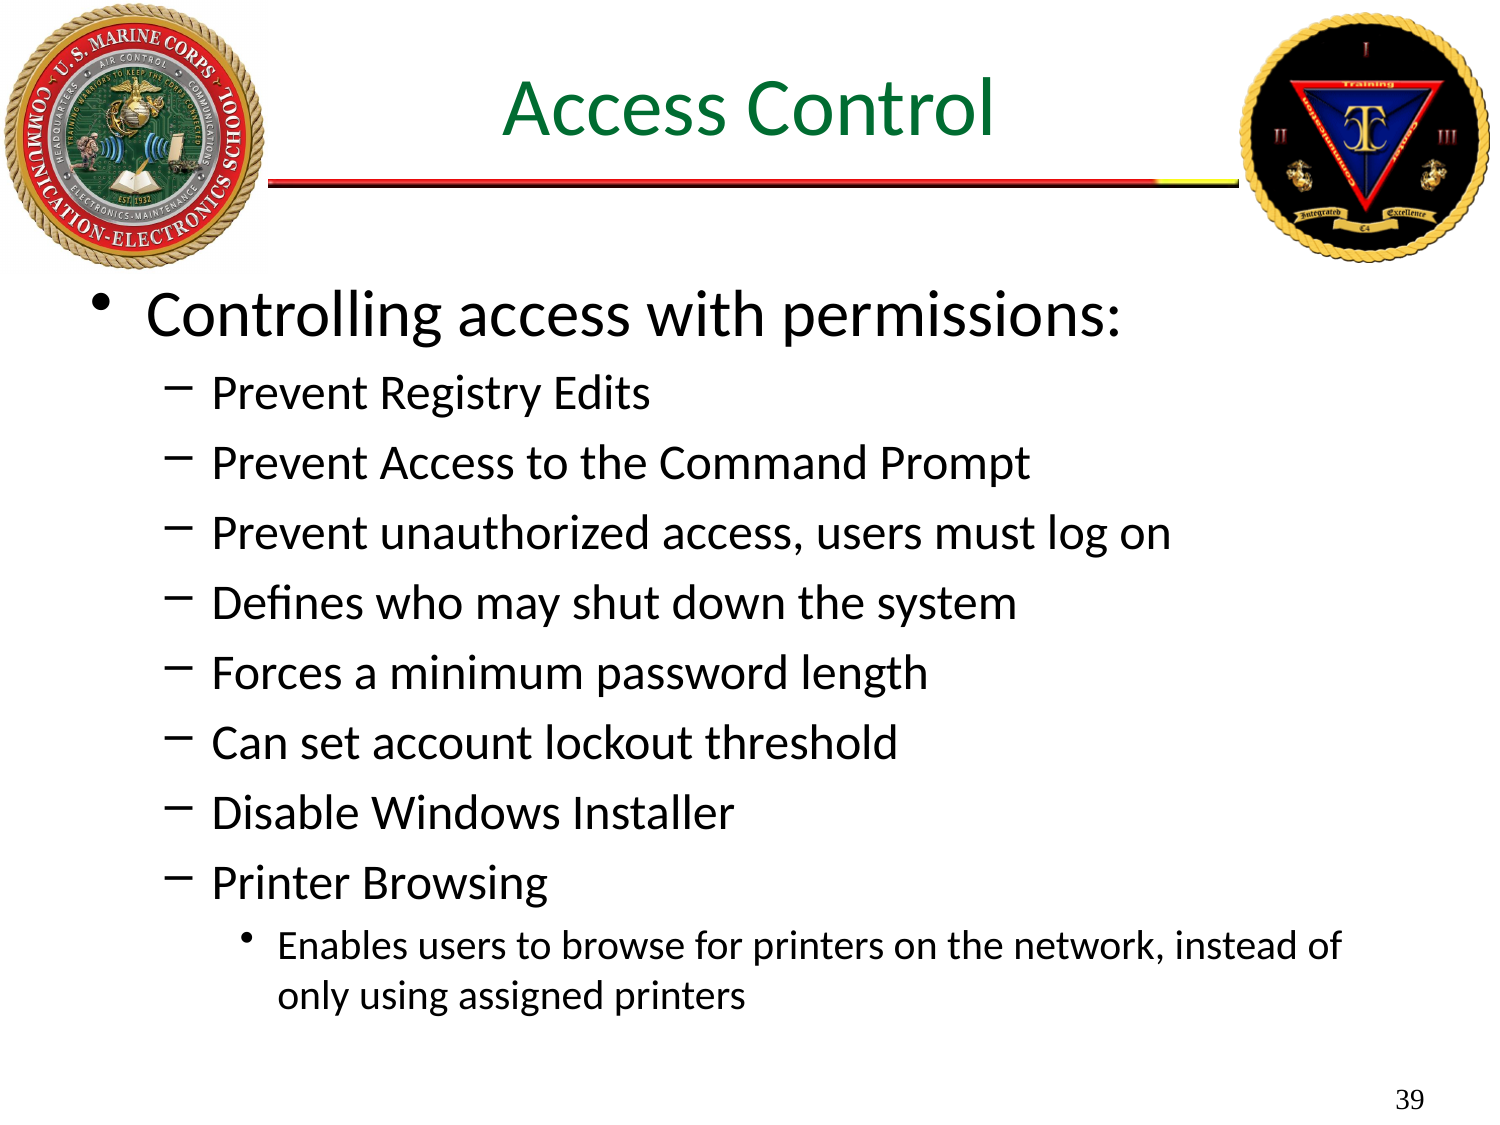

# Access Control
Controlling access with permissions:
Prevent Registry Edits
Prevent Access to the Command Prompt
Prevent unauthorized access, users must log on
Defines who may shut down the system
Forces a minimum password length
Can set account lockout threshold
Disable Windows Installer
Printer Browsing
Enables users to browse for printers on the network, instead of only using assigned printers